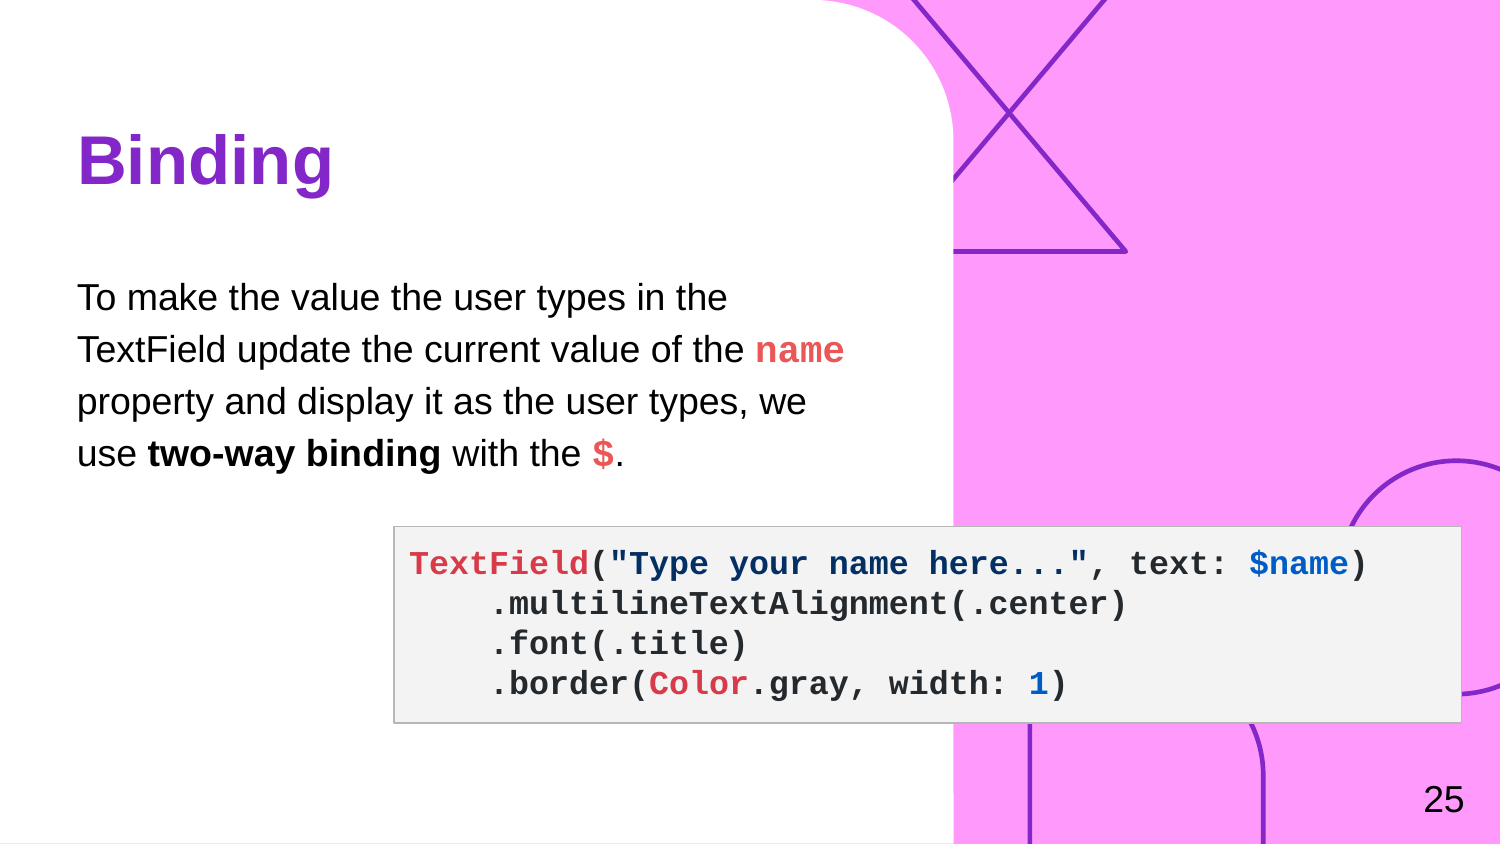

# Binding
To make the value the user types in the TextField update the current value of the name property and display it as the user types, we use two-way binding with the $.
TextField("Type your name here...", text: $name)
    .multilineTextAlignment(.center)
    .font(.title)
    .border(Color.gray, width: 1)